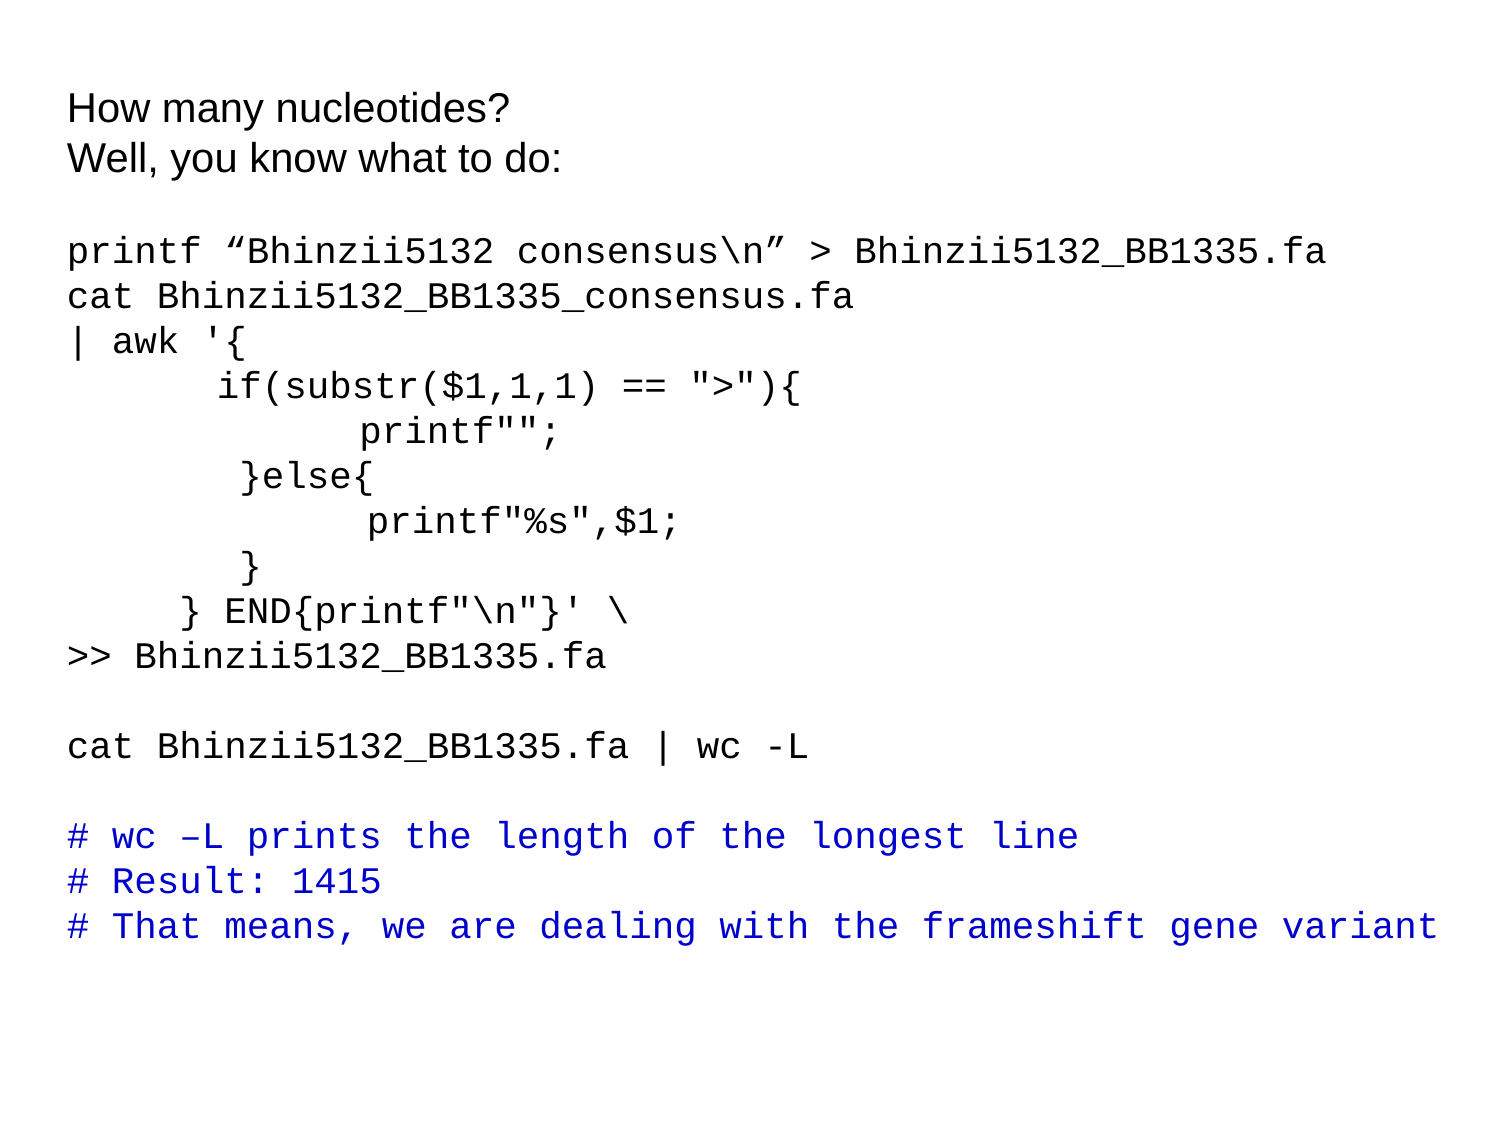

How many nucleotides?
Well, you know what to do:

printf “Bhinzii5132 consensus\n” > Bhinzii5132_BB1335.fa
cat Bhinzii5132_BB1335_consensus.fa
| awk '{
	if(substr($1,1,1) == ">"){
             printf"";
	 }else{
		printf"%s",$1;
	 }
     } END{printf"\n"}' \
>> Bhinzii5132_BB1335.fa

cat Bhinzii5132_BB1335.fa | wc -L

# wc –L prints the length of the longest line
# Result: 1415
# That means, we are dealing with the frameshift gene variant